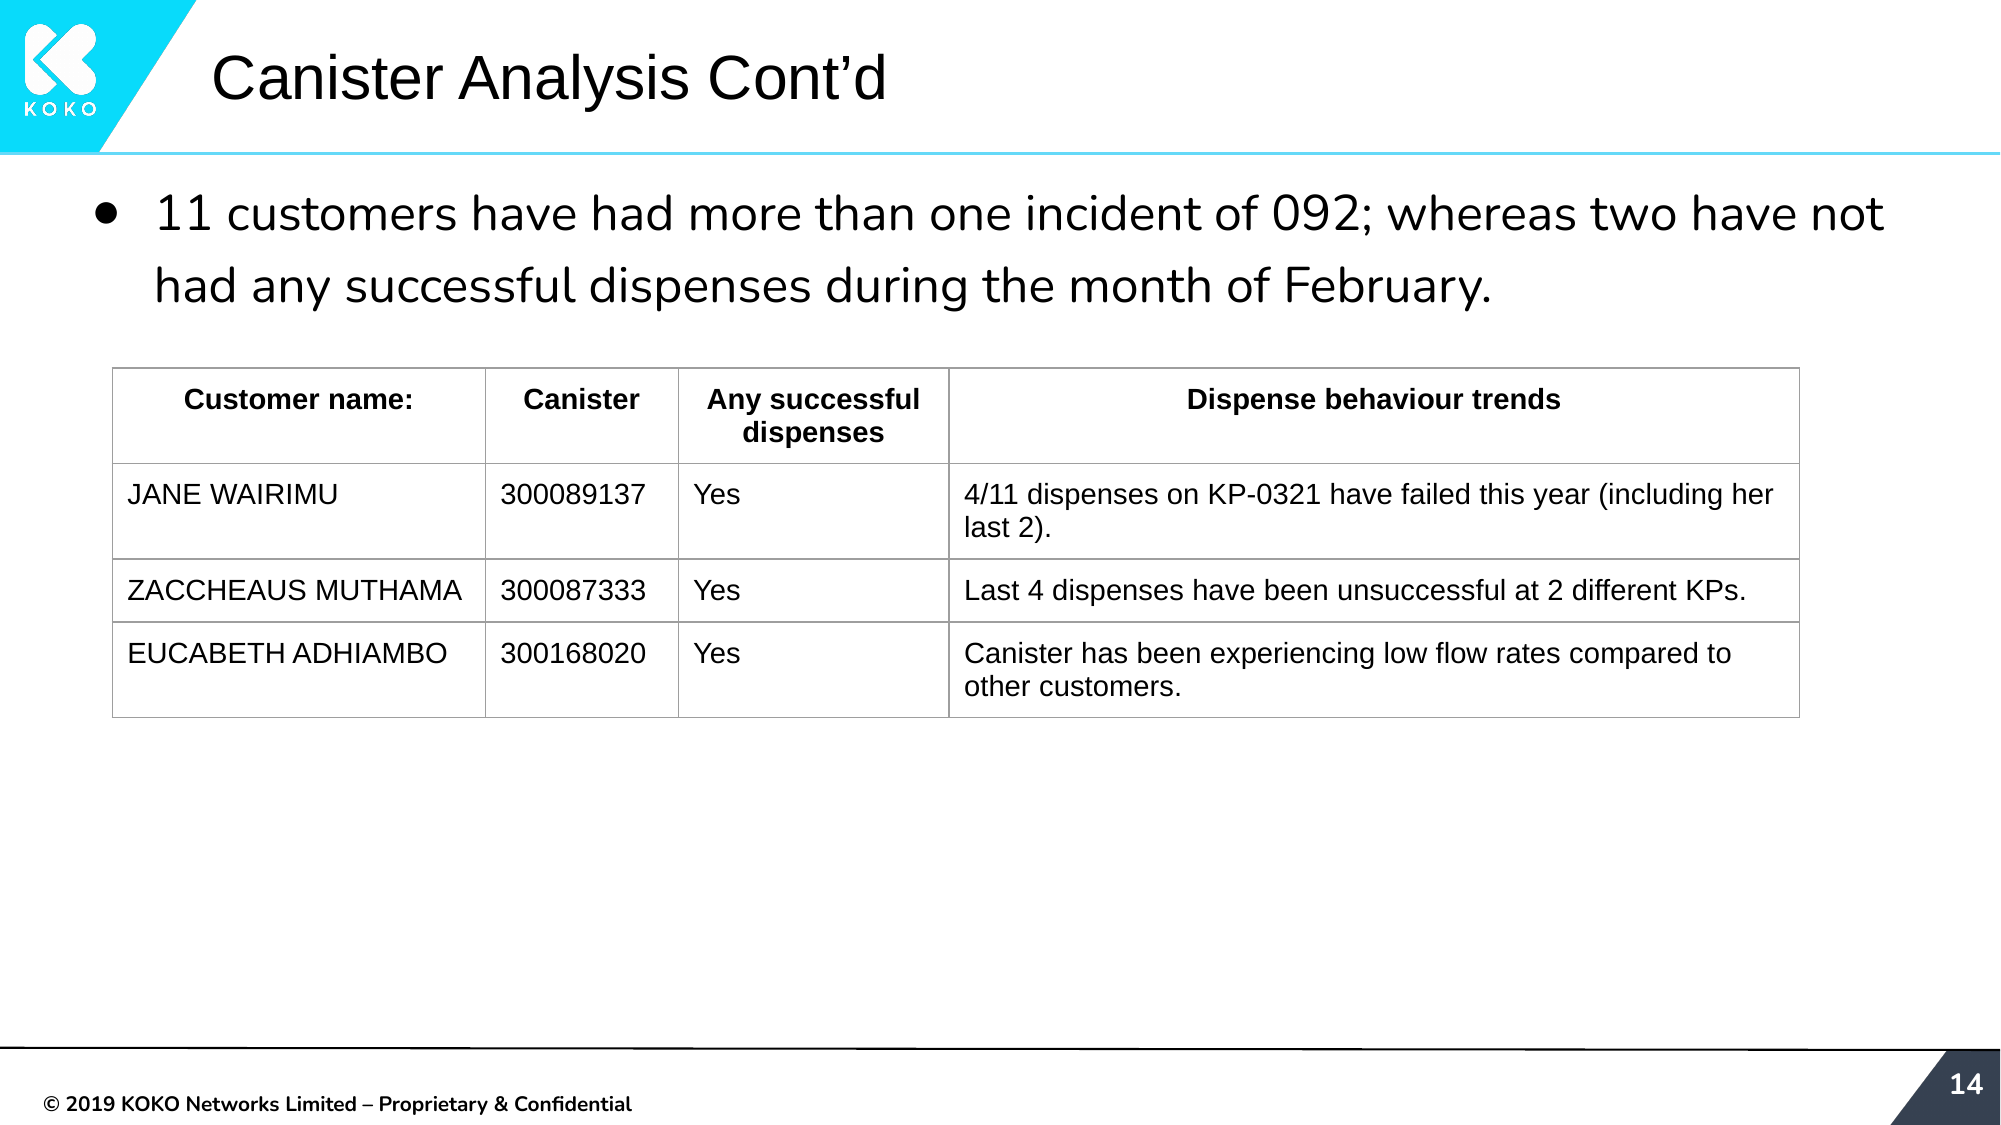

# Canister Analysis Cont’d
11 customers have had more than one incident of 092; whereas two have not had any successful dispenses during the month of February.

| Customer name: | Canister | Any successful dispenses | Dispense behaviour trends |
| --- | --- | --- | --- |
| JANE WAIRIMU | 300089137 | Yes | 4/11 dispenses on KP-0321 have failed this year (including her last 2). |
| ZACCHEAUS MUTHAMA | 300087333 | Yes | Last 4 dispenses have been unsuccessful at 2 different KPs. |
| EUCABETH ADHIAMBO | 300168020 | Yes | Canister has been experiencing low flow rates compared to other customers. |
14